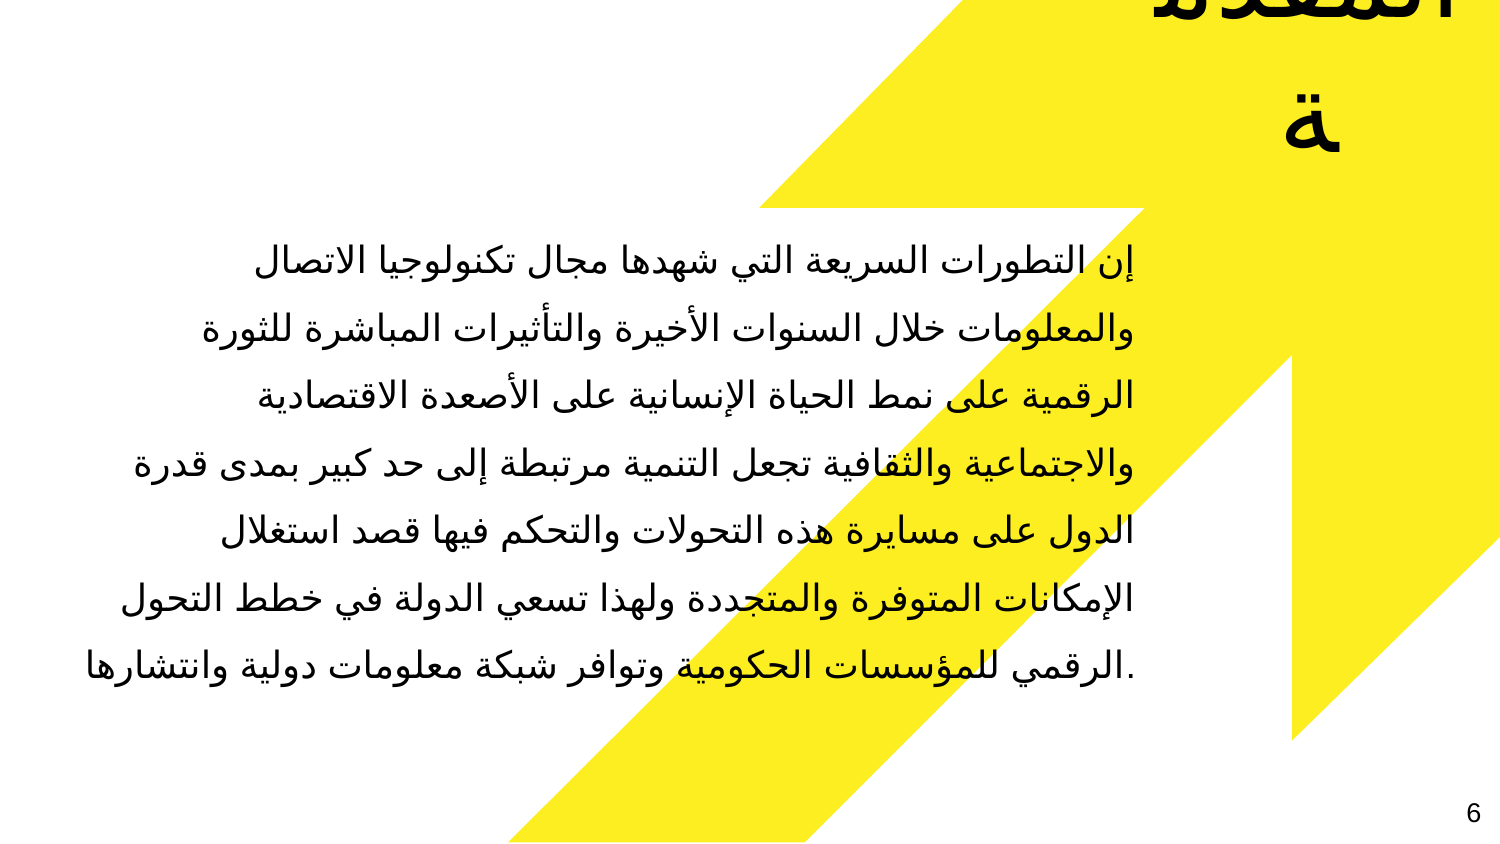

# المقدمة
إن التطورات السريعة التي شهدها مجال تكنولوجيا الاتصال والمعلومات خلال السنوات الأخيرة والتأثيرات المباشرة للثورة الرقمية على نمط الحياة الإنسانية على الأصعدة الاقتصادية والاجتماعية والثقافية تجعل التنمية مرتبطة إلى حد كبير بمدى قدرة الدول على مسايرة هذه التحولات والتحكم فيها قصد استغلال الإمكانات المتوفرة والمتجددة ولهذا تسعي الدولة في خطط التحول الرقمي للمؤسسات الحكومية وتوافر شبكة معلومات دولية وانتشارها.

6